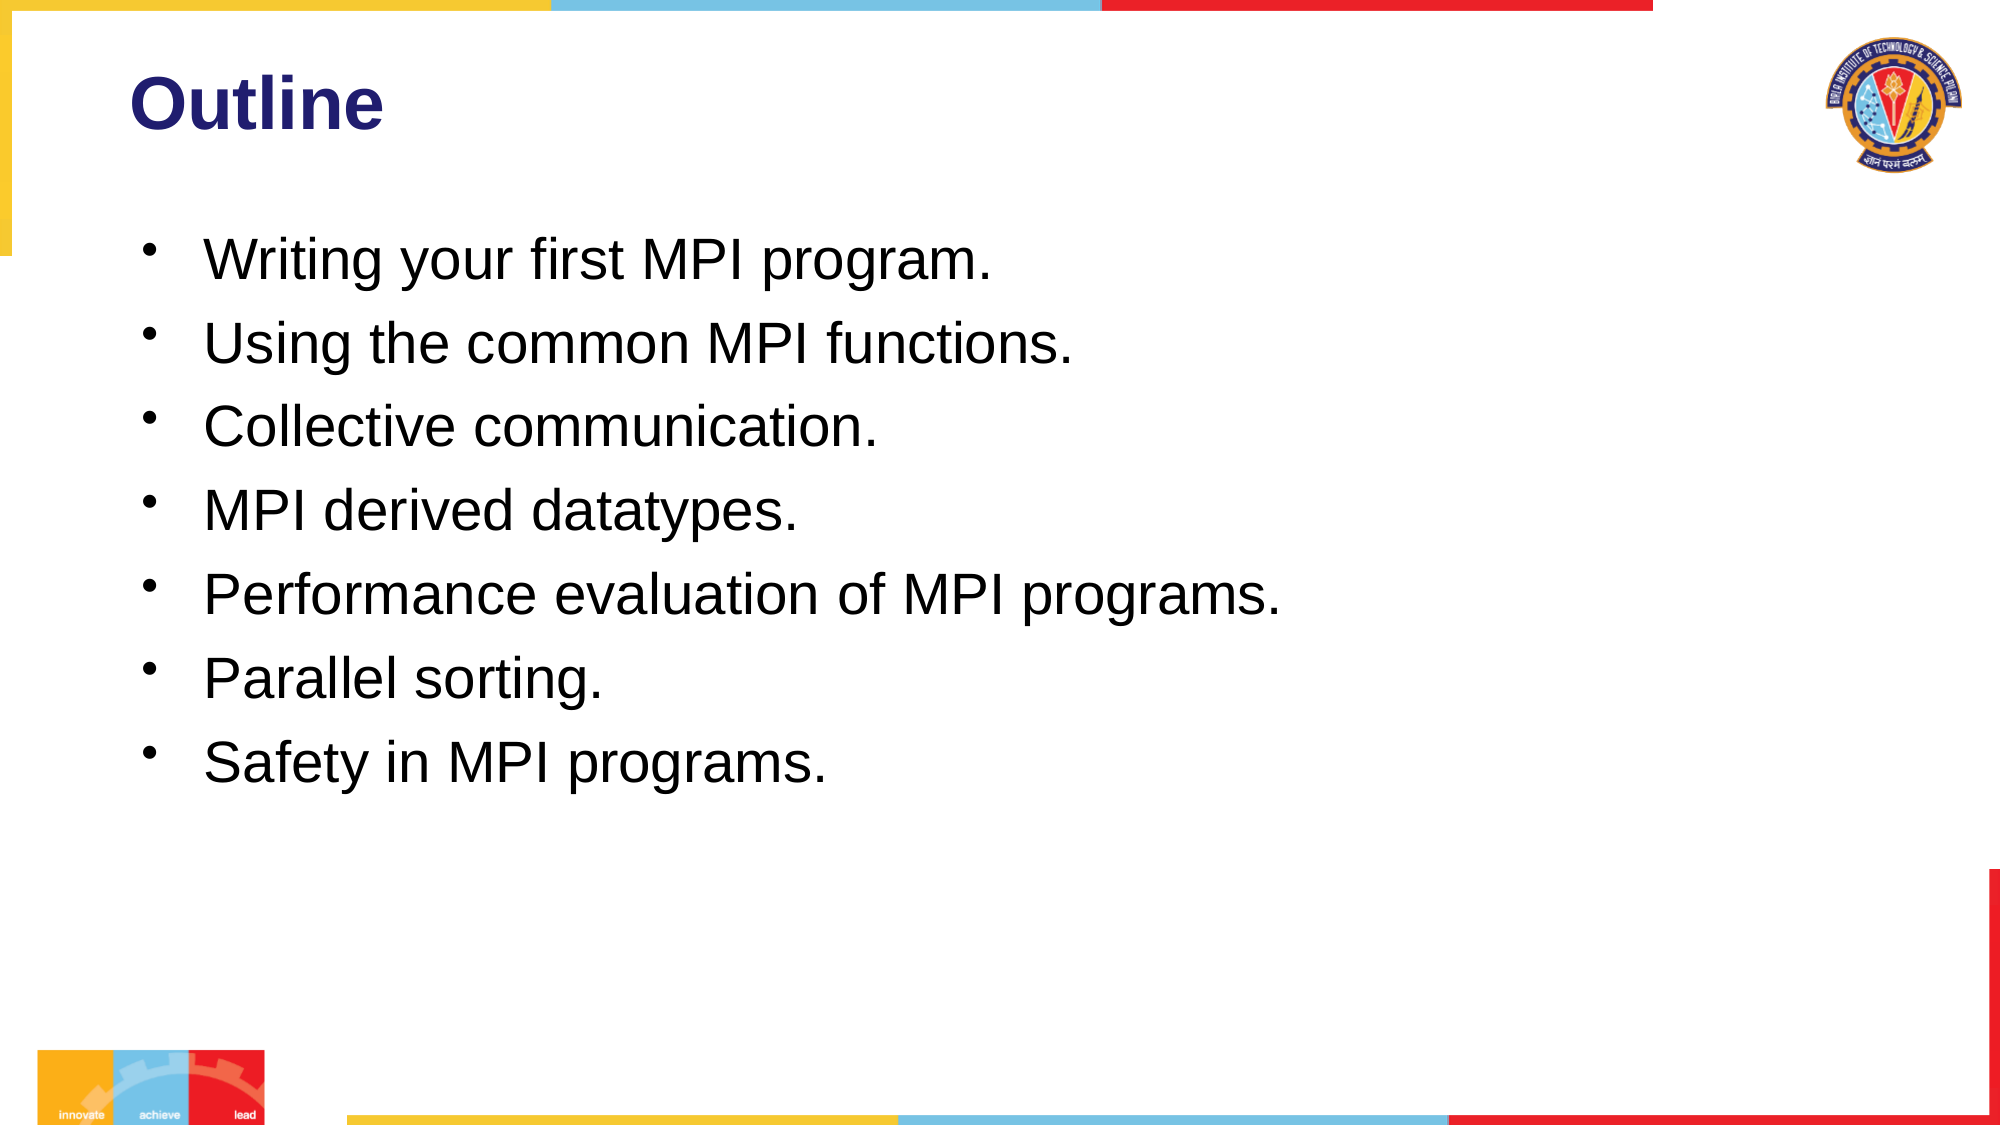

# Outline
Writing your first MPI program.
Using the common MPI functions.
Collective communication.
MPI derived datatypes.
Performance evaluation of MPI programs.
Parallel sorting.
Safety in MPI programs.